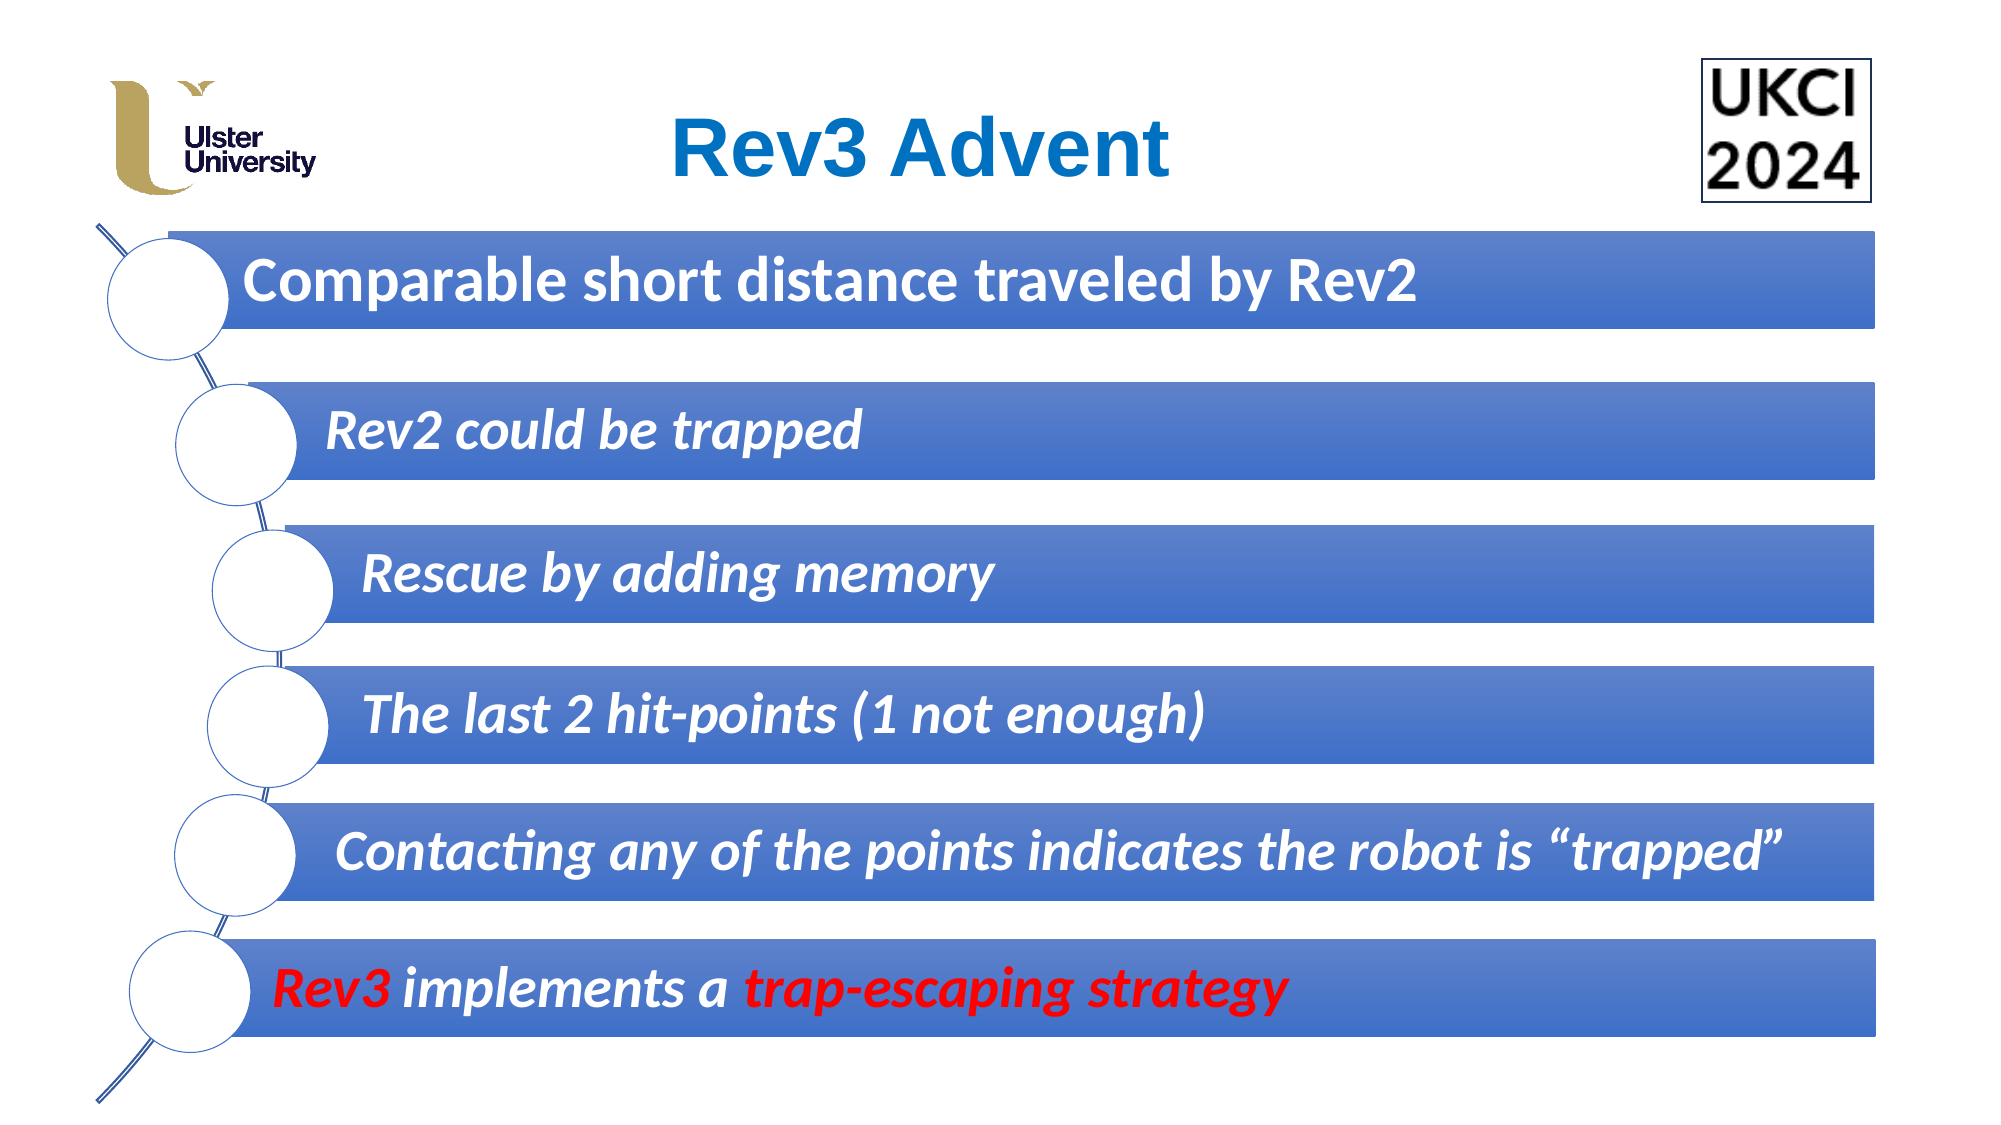

# Rev3 Advent
Comparable short distance traveled by Rev2
Rev2 could be trapped
Rescue by adding memory
The last 2 hit-points (1 not enough)
Contacting any of the points indicates the robot is “trapped”
Rev3 implements a trap-escaping strategy